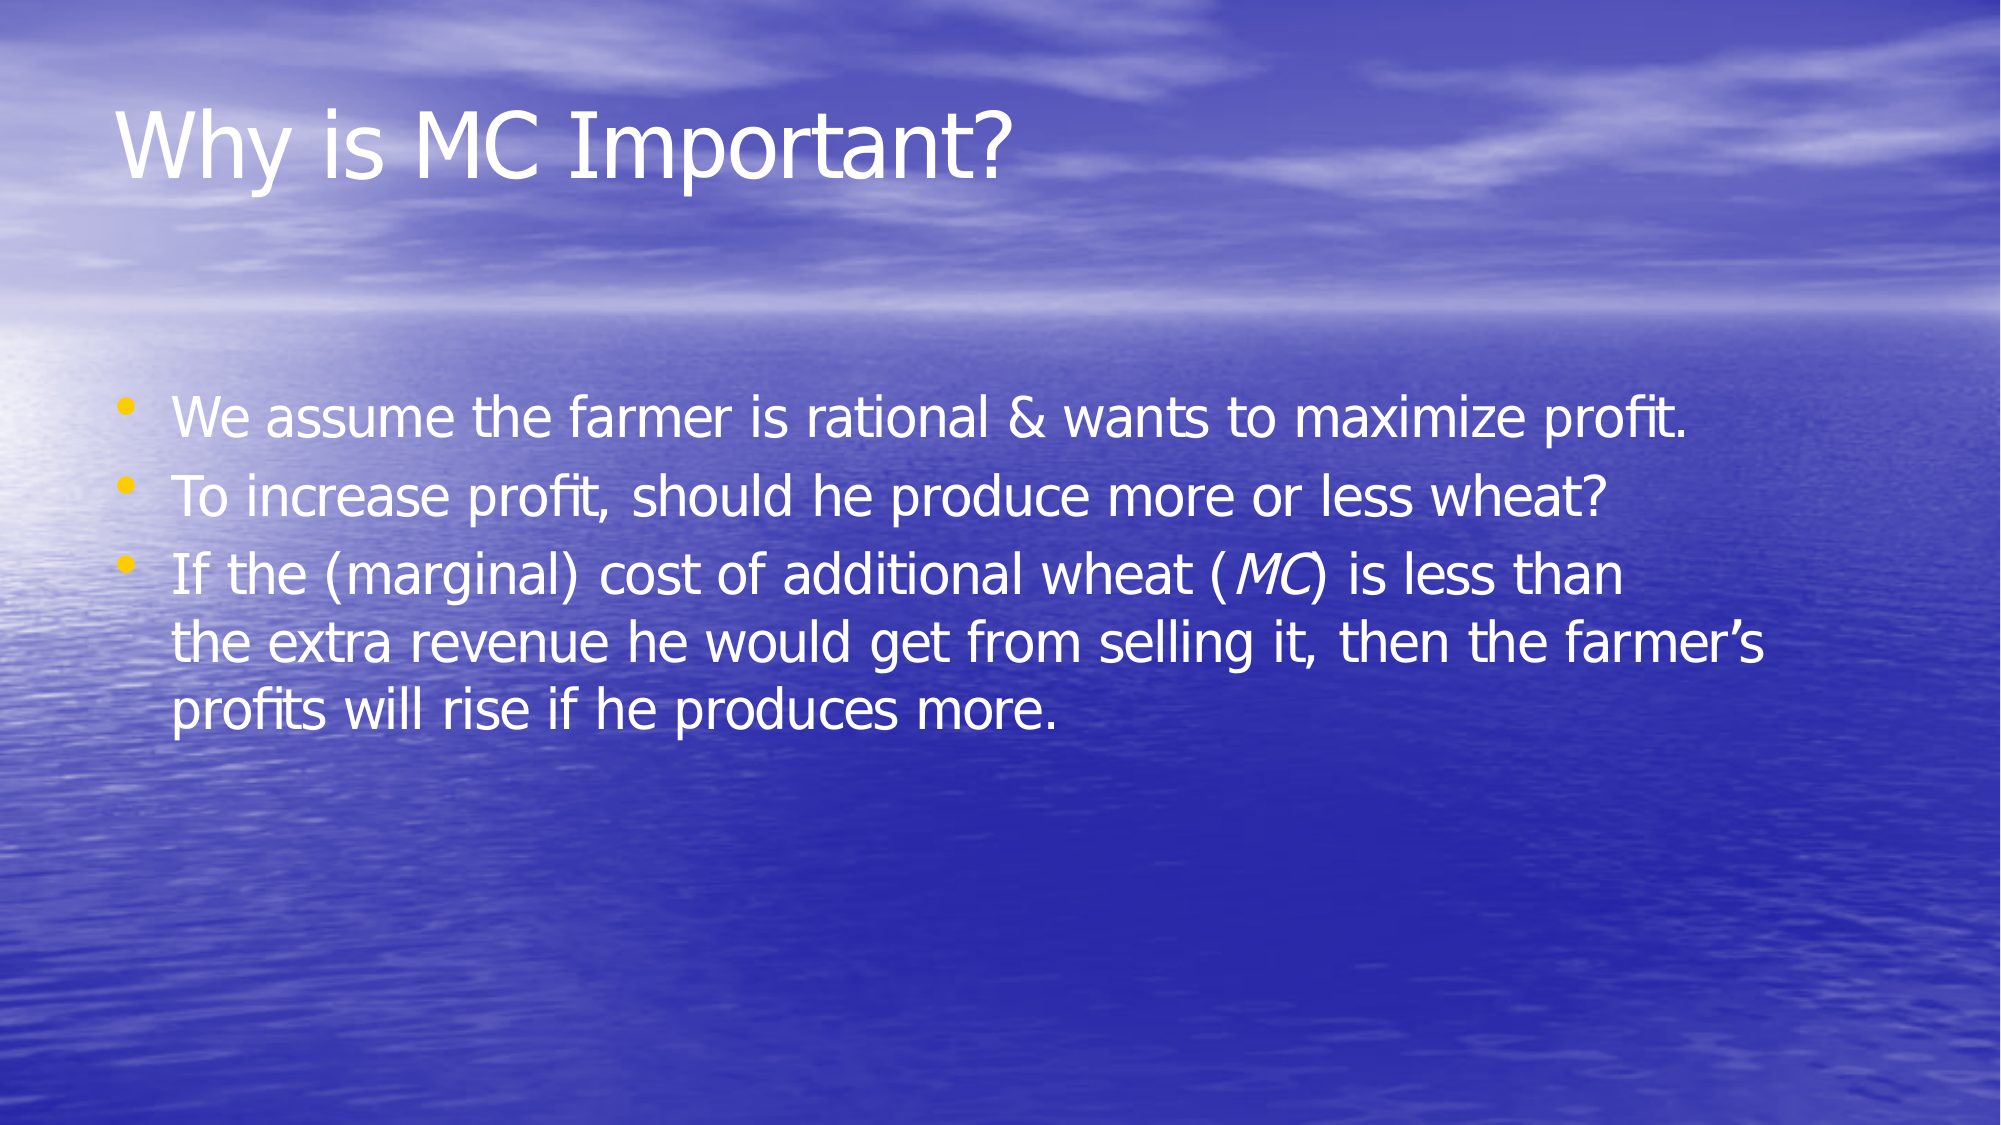

# Why is MC Important?
We assume the farmer is rational & wants to maximize profit.
To increase profit, should he produce more or less wheat?
If the (marginal) cost of additional wheat (MC) is less than
the extra revenue he would get from selling it, then the farmer’s profits will rise if he produces more.